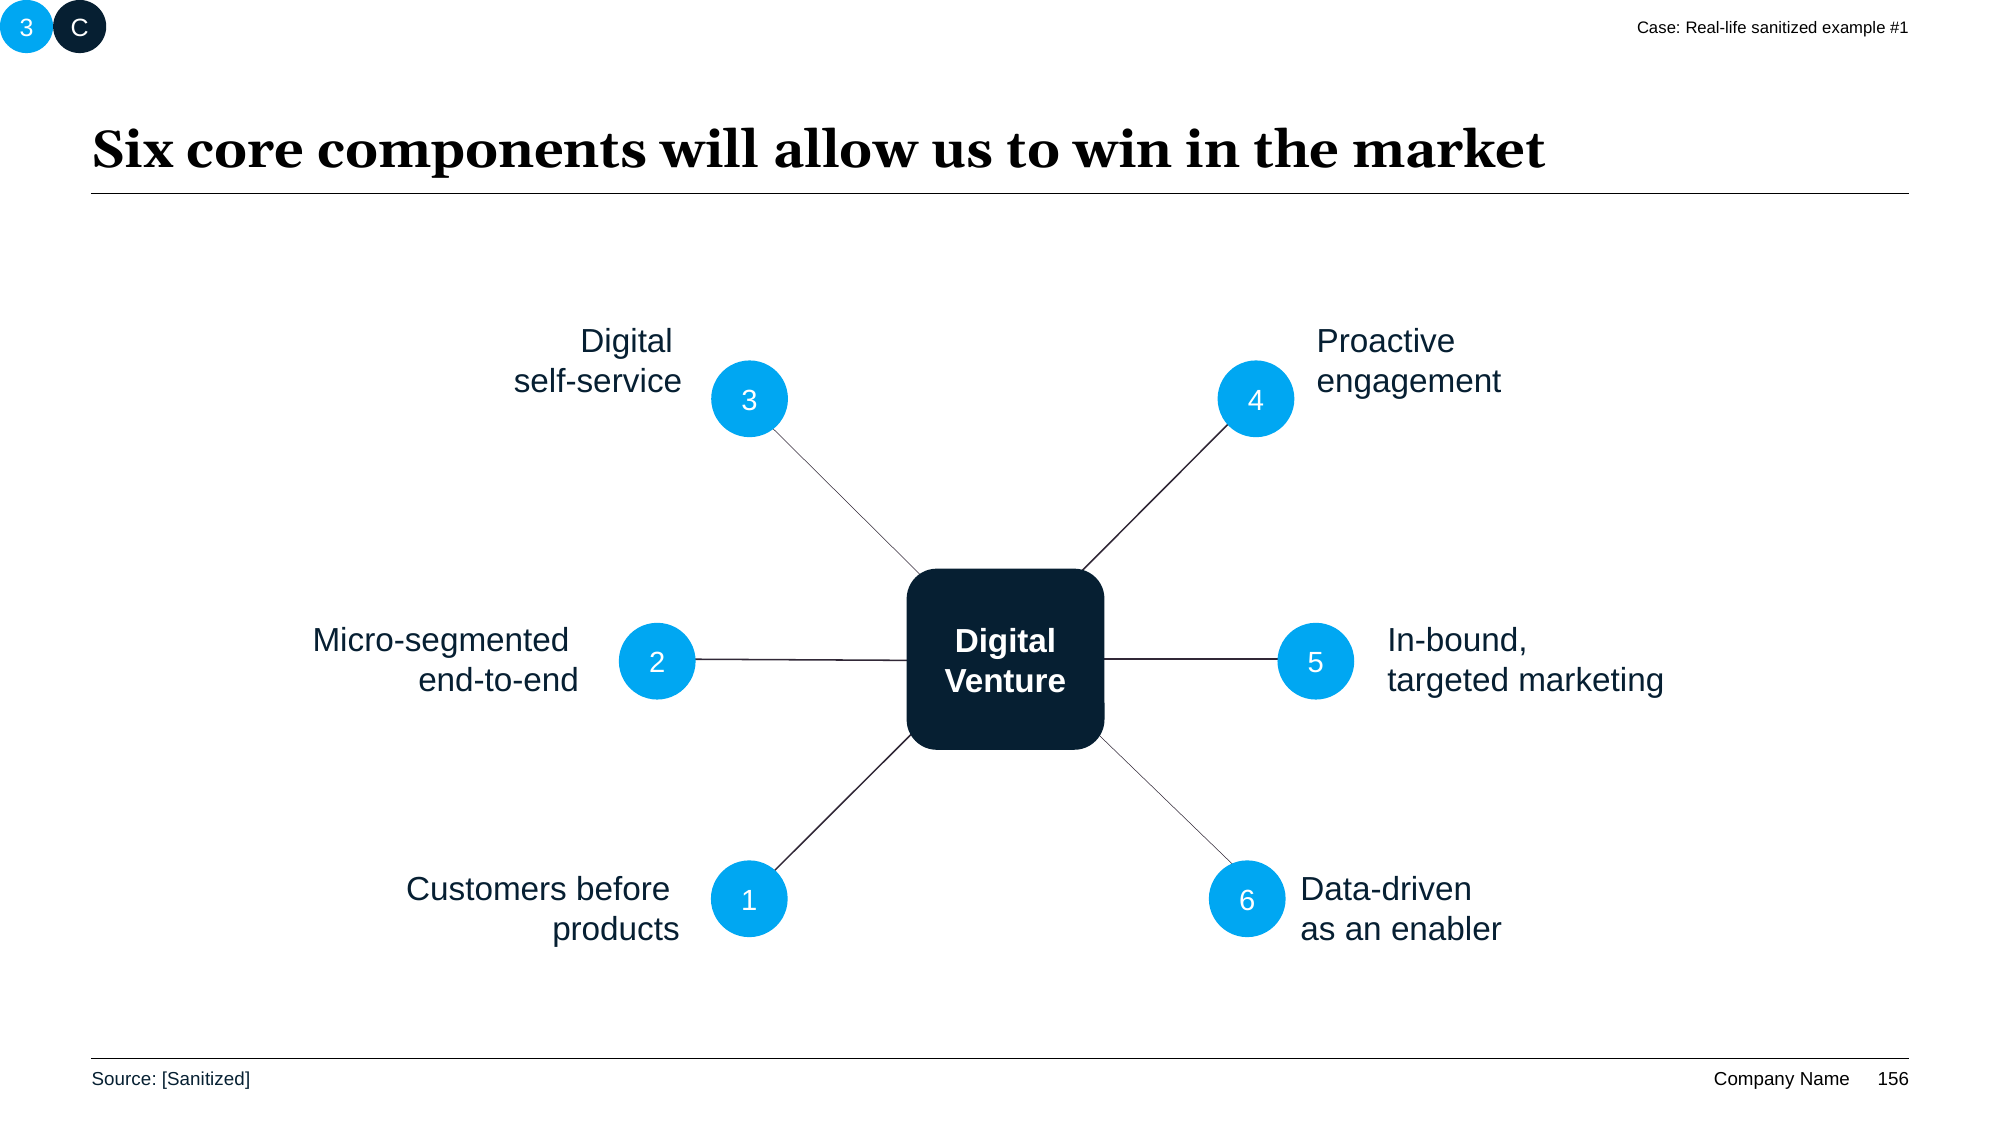

3
C
Case: Real-life sanitized example #1
# Six core components will allow us to win in the market
Digital
self-service
Proactive
engagement
3
4
Digital Venture
Micro-segmented
end-to-end
In-bound,
targeted marketing
2
5
Customers before
products
Data-driven
as an enabler
1
6
Source: [Sanitized]